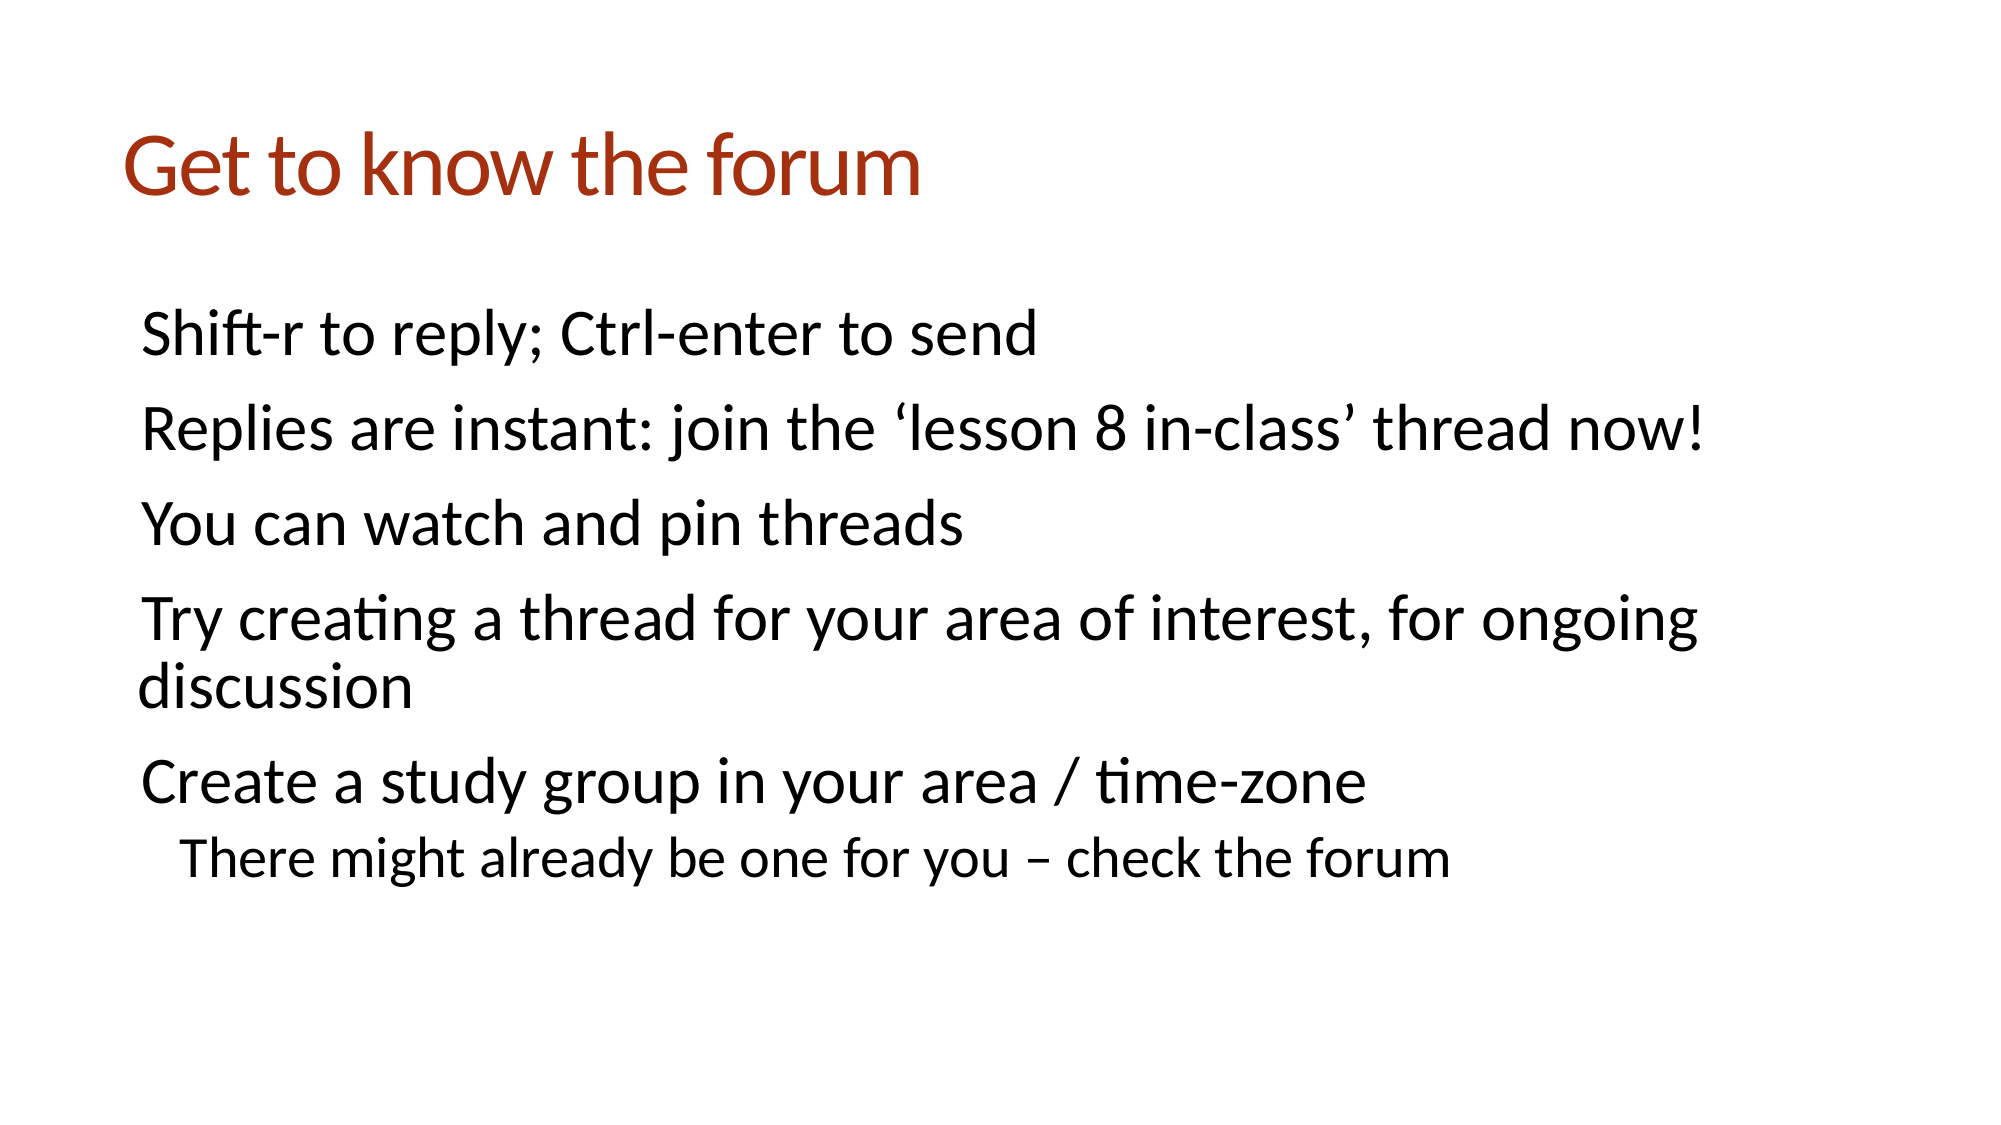

# Get to know the forum
Shift-r to reply; Ctrl-enter to send
Replies are instant: join the ‘lesson 8 in-class’ thread now!
You can watch and pin threads
Try creating a thread for your area of interest, for ongoing discussion
Create a study group in your area / time-zone
There might already be one for you – check the forum